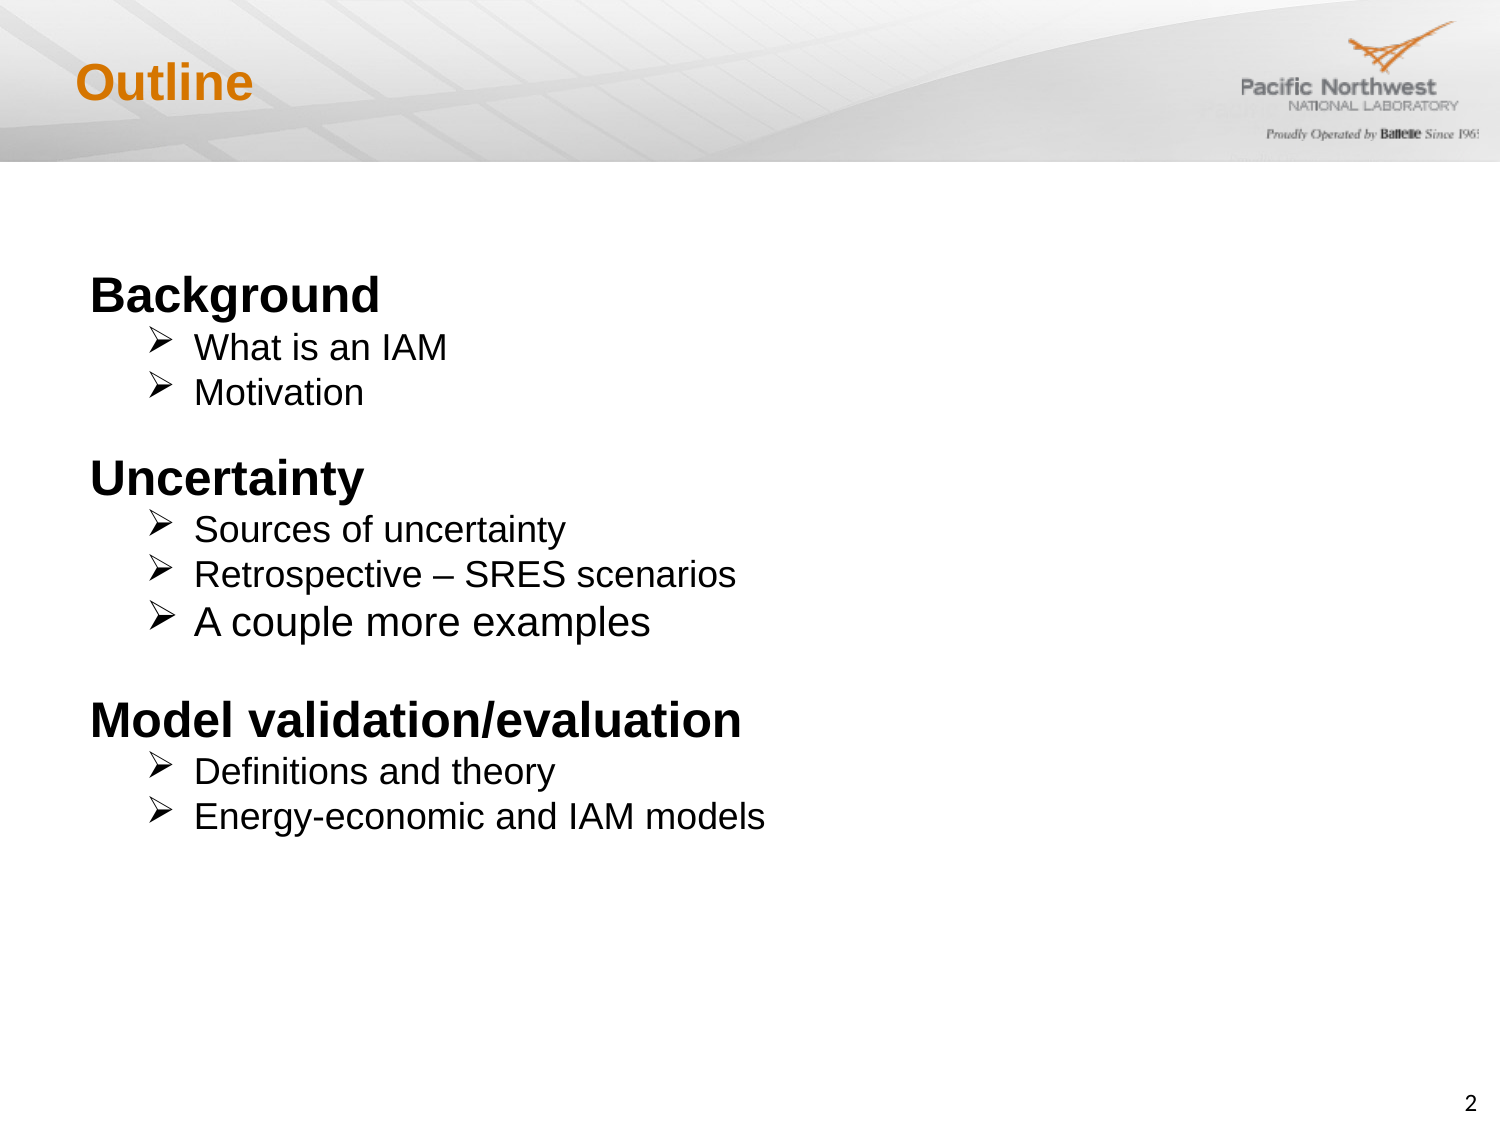

# Outline
Background
What is an IAM
Motivation
Uncertainty
Sources of uncertainty
Retrospective – SRES scenarios
A couple more examples
Model validation/evaluation
Definitions and theory
Energy-economic and IAM models